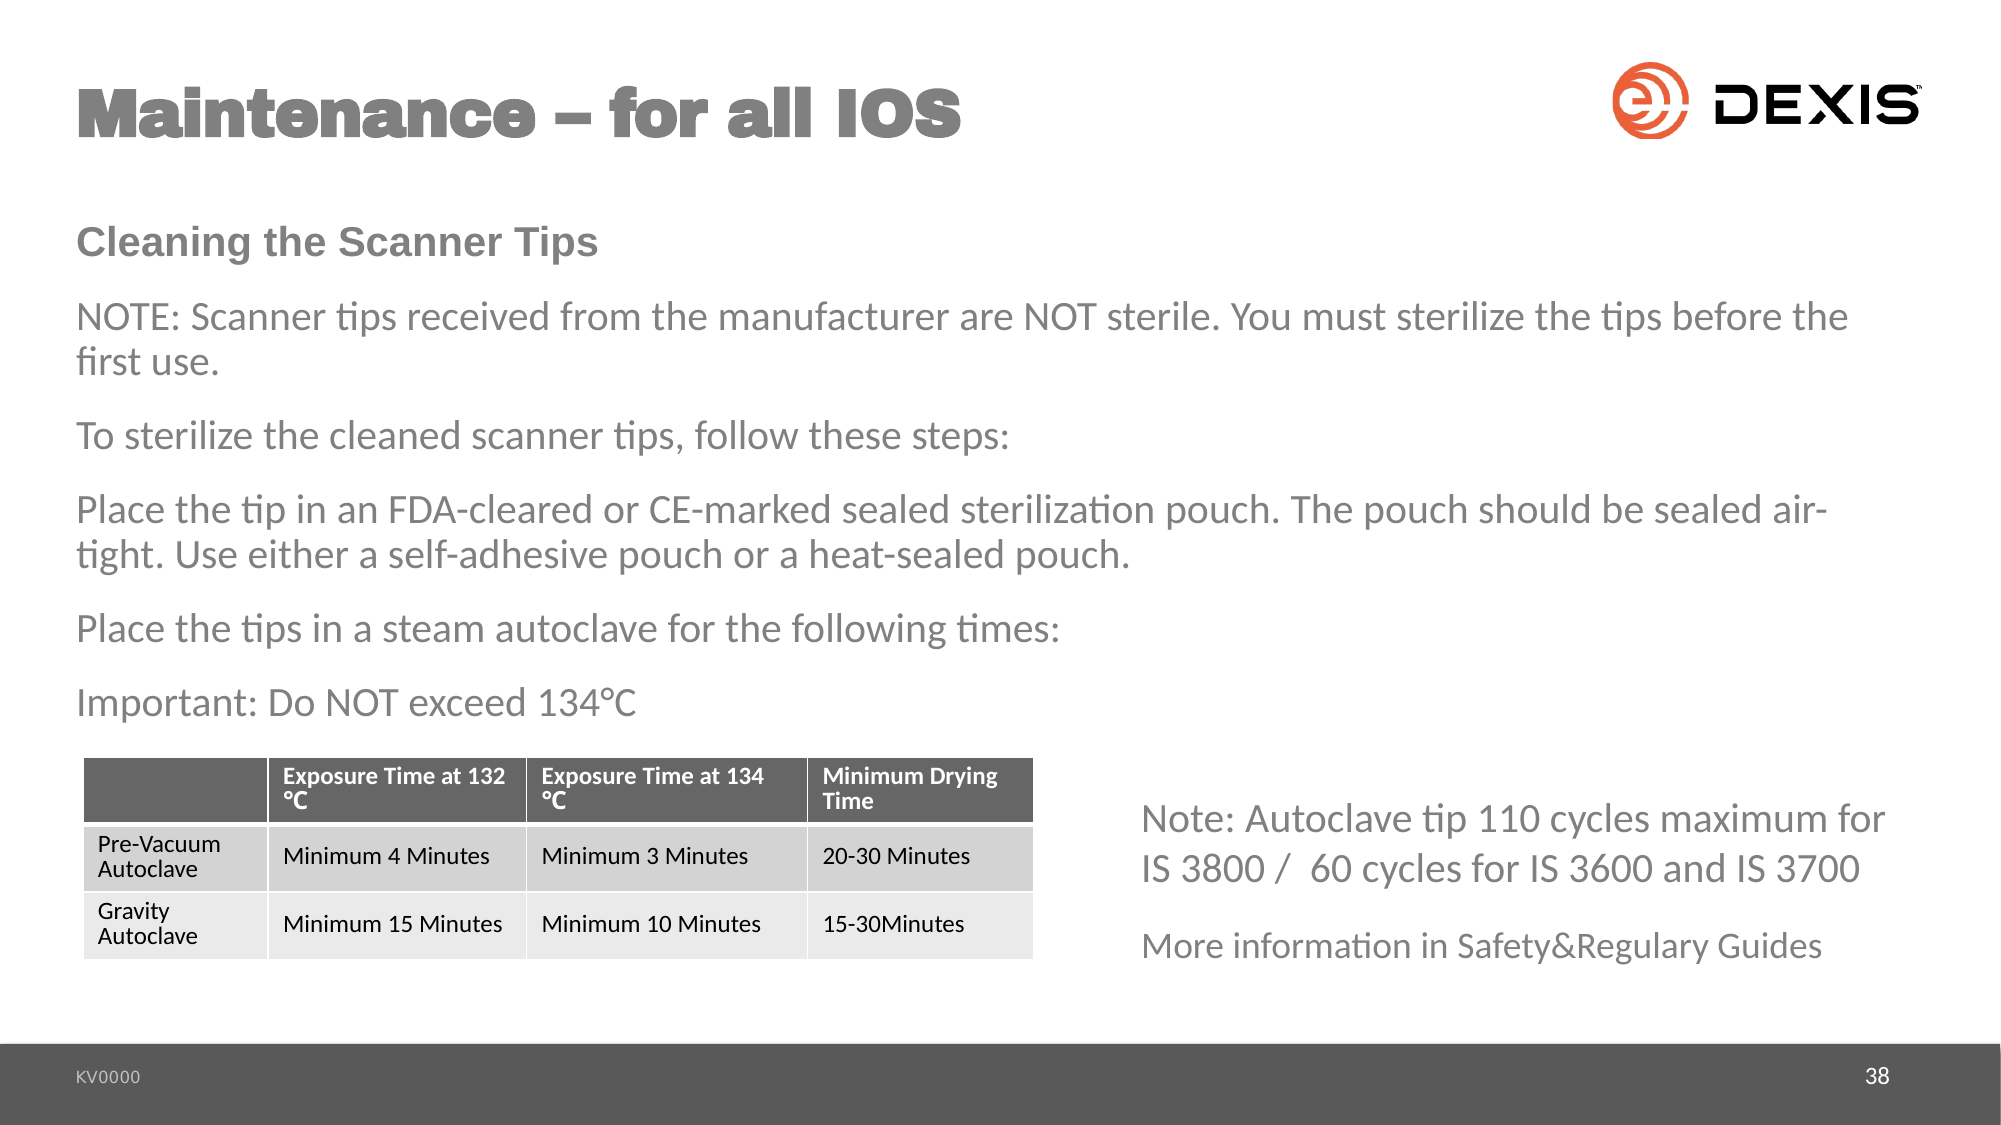

# Maintenance – for all IOS
Cleaning the Scanner Tips
NOTE: Scanner tips received from the manufacturer are NOT sterile. You must sterilize the tips before the first use.
To sterilize the cleaned scanner tips, follow these steps:
Place the tip in an FDA-cleared or CE-marked sealed sterilization pouch. The pouch should be sealed air-tight. Use either a self-adhesive pouch or a heat-sealed pouch.
Place the tips in a steam autoclave for the following times:
Important: Do NOT exceed 134°C

|  | Exposure Time at 132 ℃ | Exposure Time at 134 ℃ | Minimum Drying Time |
| --- | --- | --- | --- |
| Pre-Vacuum Autoclave | Minimum 4 Minutes | Minimum 3 Minutes | 20-30 Minutes |
| Gravity Autoclave | Minimum 15 Minutes | Minimum 10 Minutes | 15-30Minutes |
Note: Autoclave tip 110 cycles maximum for IS 3800 /  60 cycles for IS 3600 and IS 3700
More information in Safety&Regulary Guides
38
KV0000